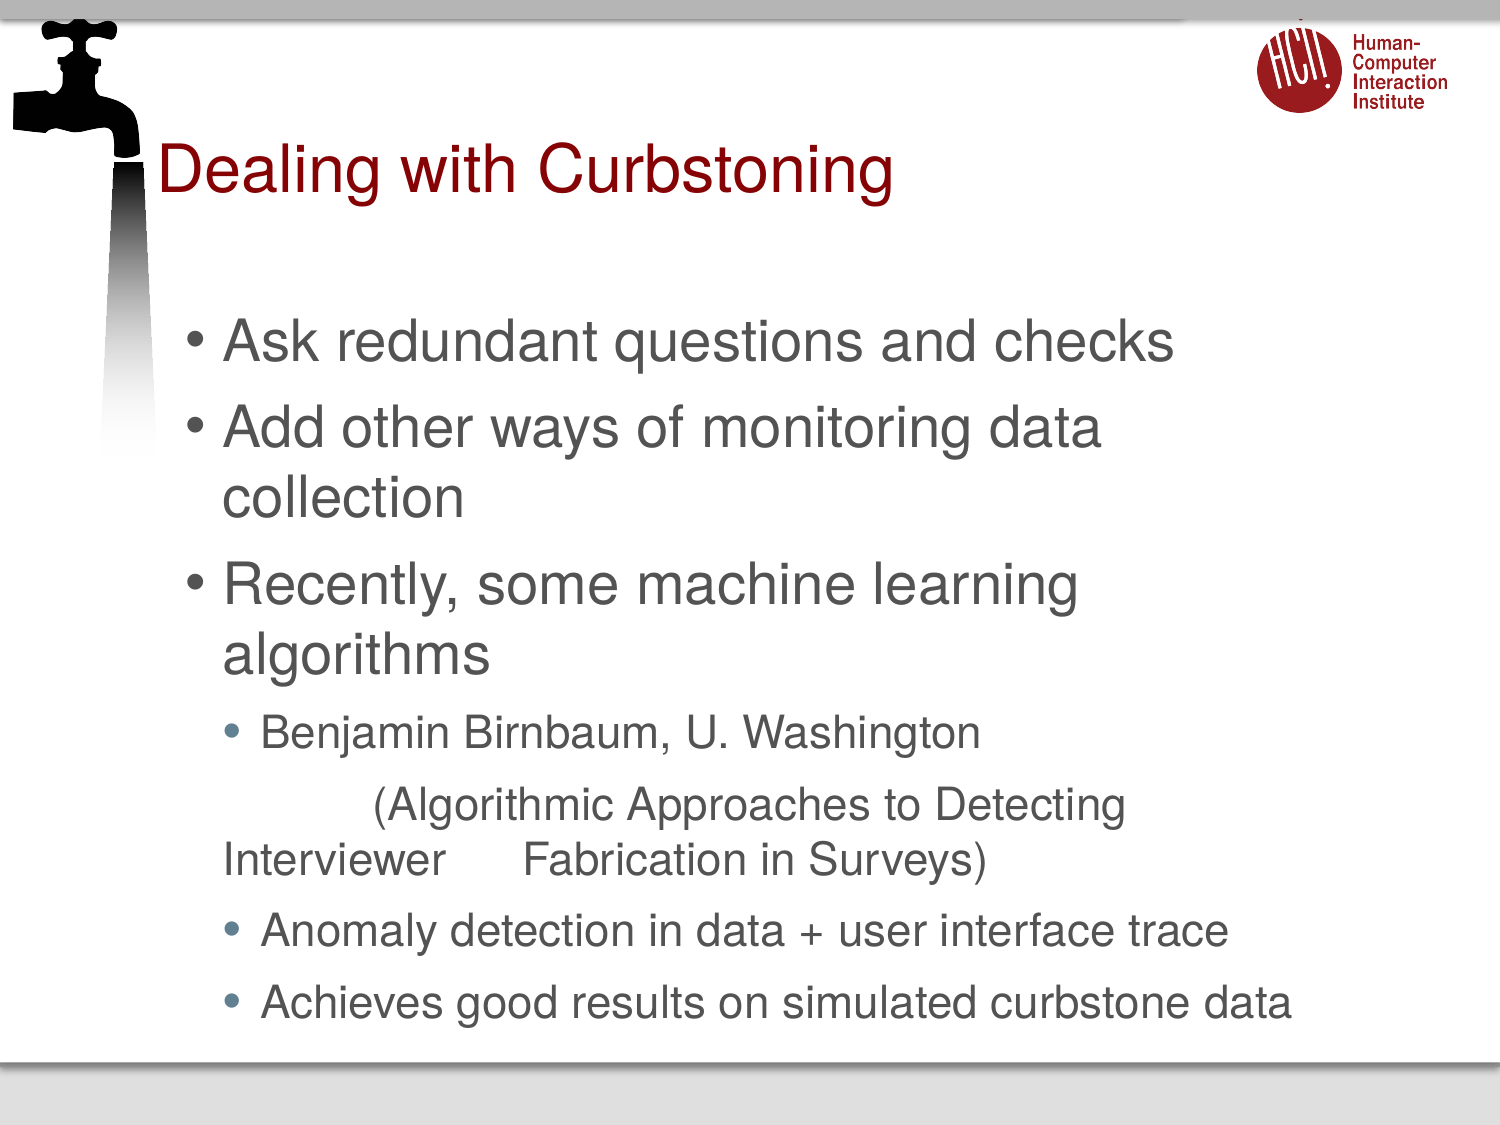

# Dealing with Curbstoning
Ask redundant questions and checks
Add other ways of monitoring data collection
Recently, some machine learning algorithms
Benjamin Birnbaum, U. Washington
	(Algorithmic Approaches to Detecting Interviewer 	Fabrication in Surveys)
Anomaly detection in data + user interface trace
Achieves good results on simulated curbstone data